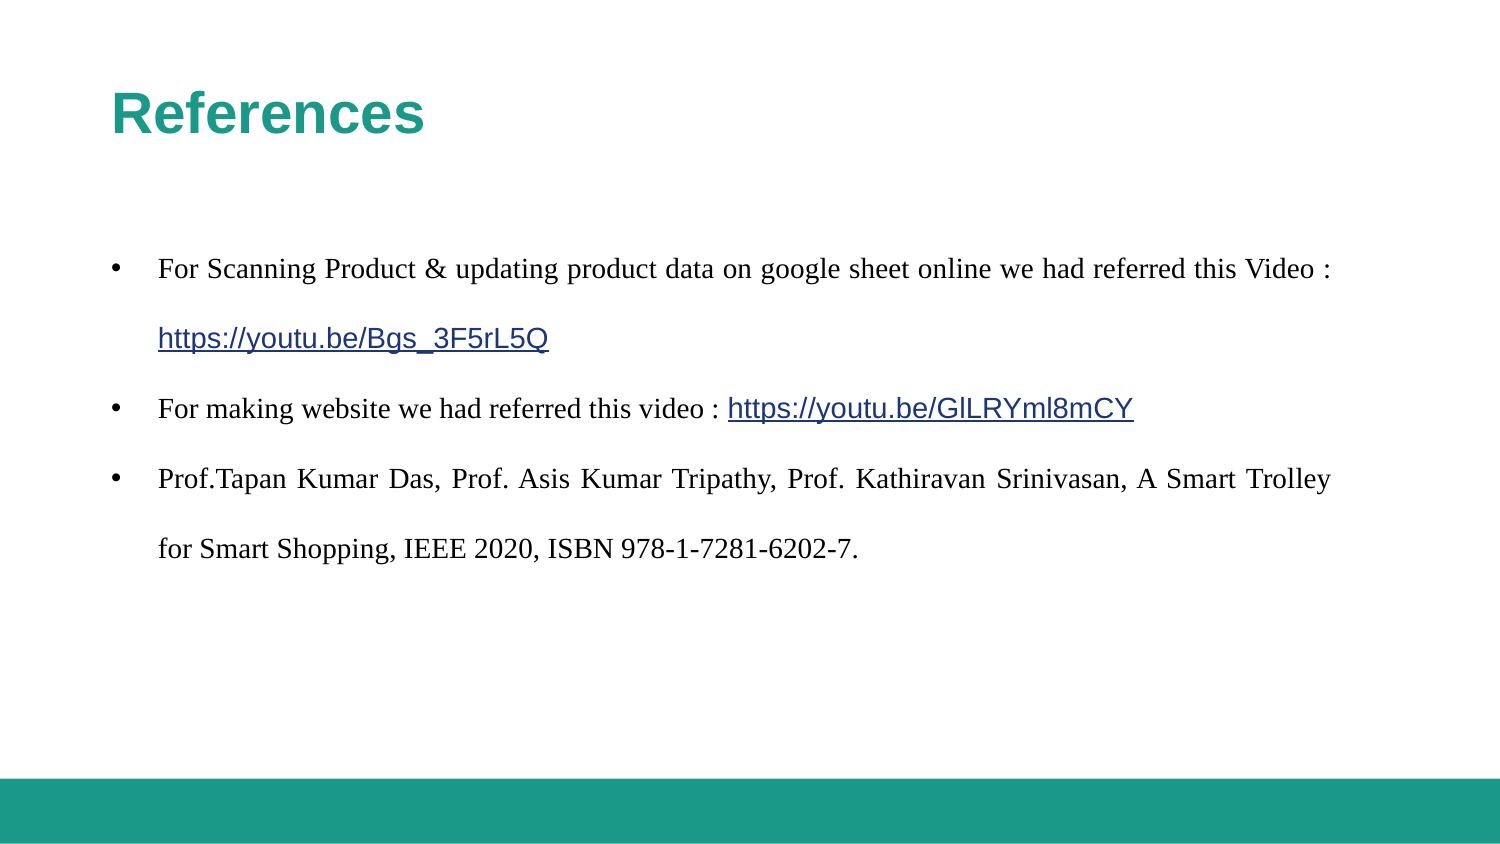

References

For Scanning Product & updating product data on google sheet online we had referred this Video : https://youtu.be/Bgs_3F5rL5Q
For making website we had referred this video : https://youtu.be/GlLRYml8mCY
Prof.Tapan Kumar Das, Prof. Asis Kumar Tripathy, Prof. Kathiravan Srinivasan, A Smart Trolley for Smart Shopping, IEEE 2020, ISBN 978-1-7281-6202-7.